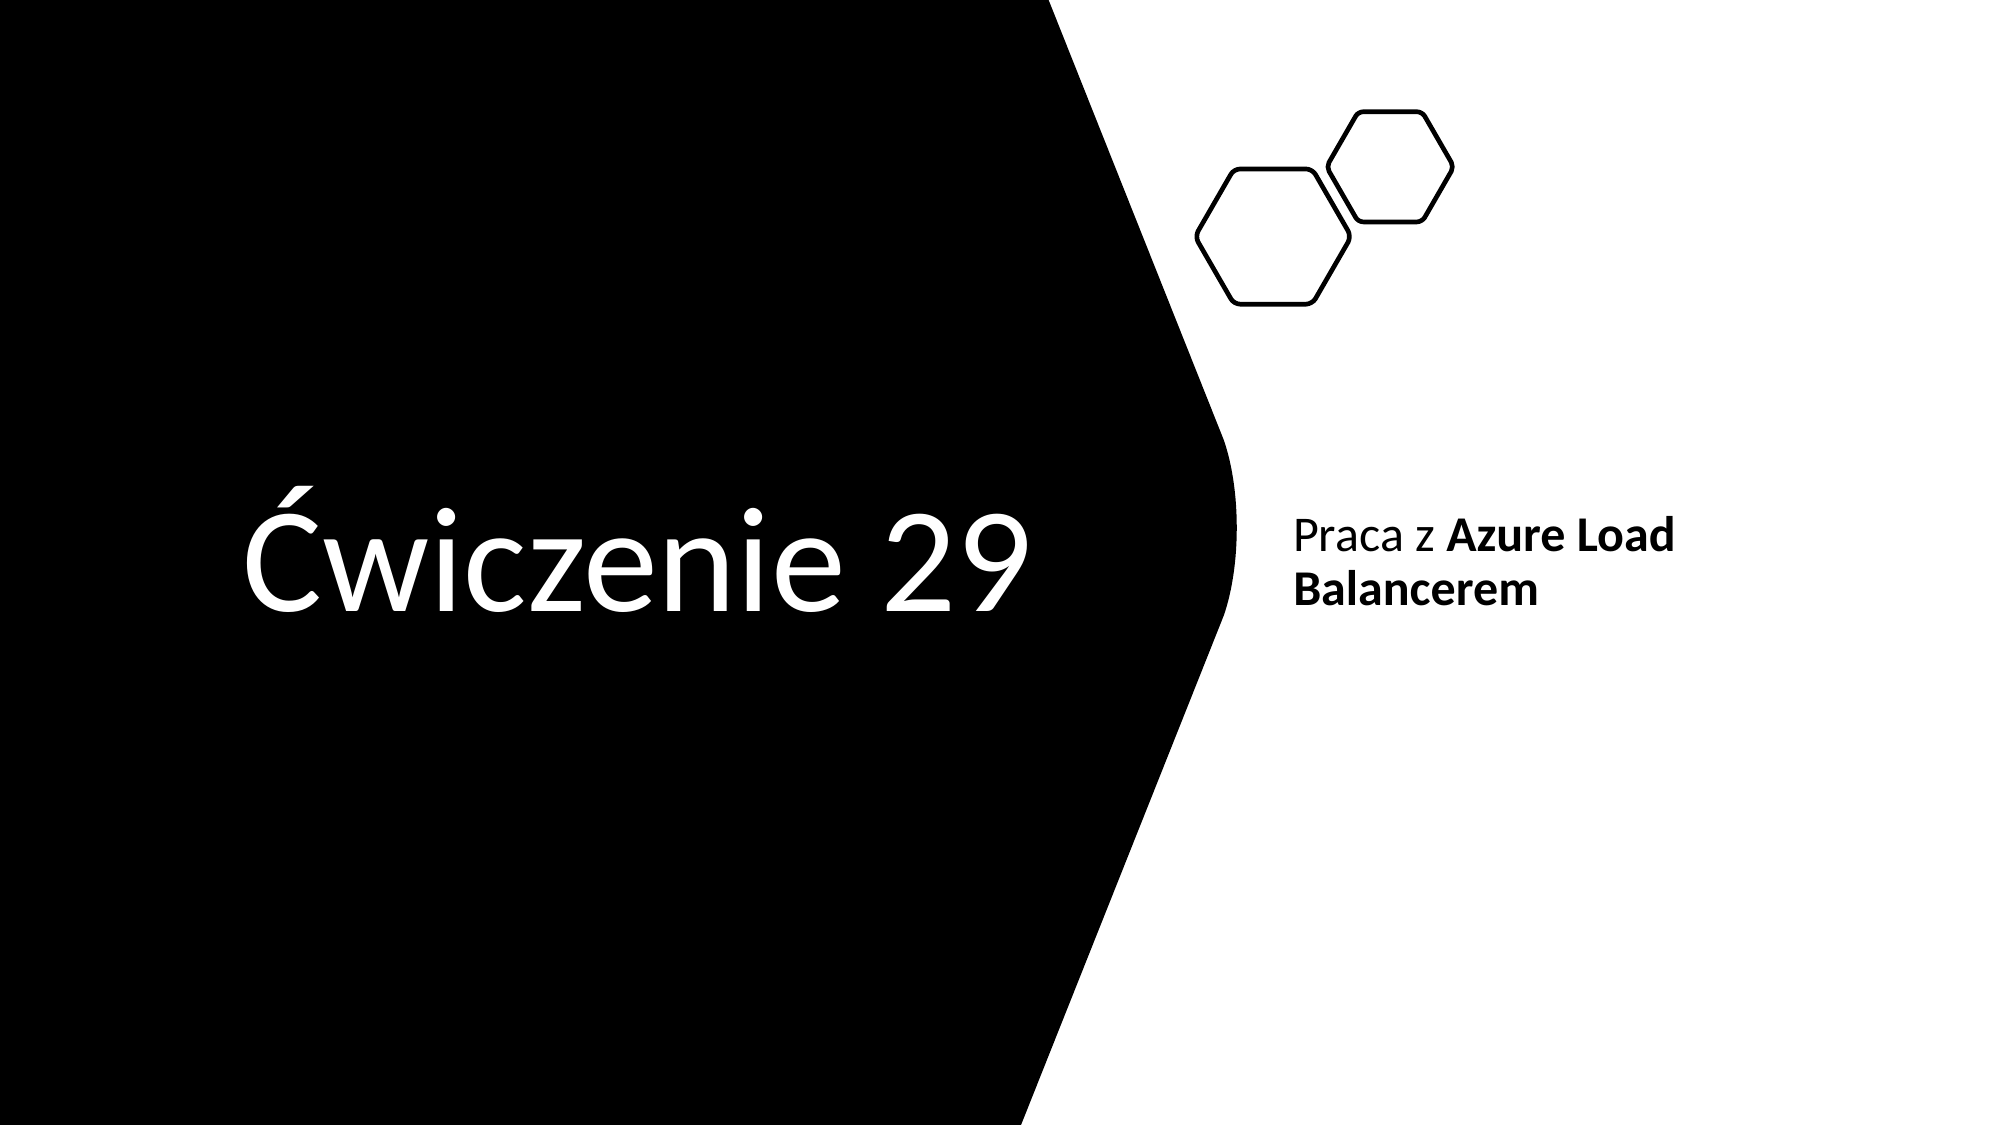

# Ćwiczenie 29
Praca z Azure Load Balancerem